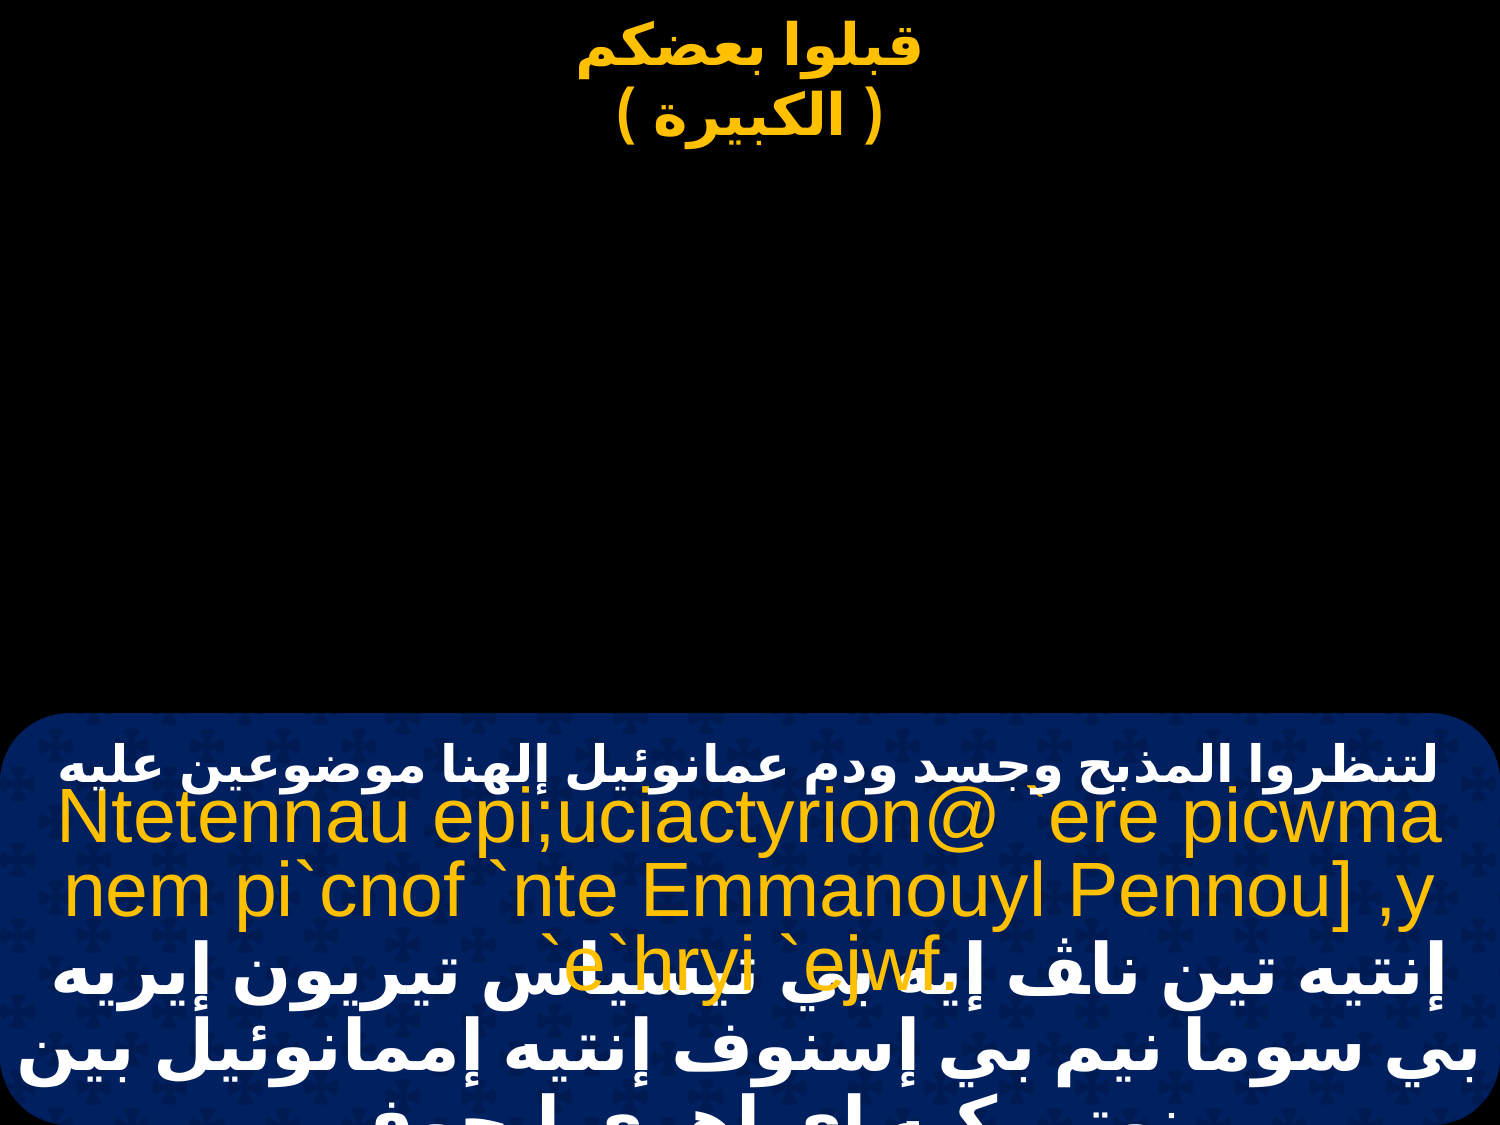

#
لتنظروا المذبح وجسد ودم عمانوئيل إلهنا موضوعين عليه
Ntetennau epi;uciactyrion@ `ere picwma nem pi`cnof `nte Emmanouyl Pennou] ,y `e`hryi `ejwf.
إنتيه تين ناﭫ إيه بي ثيسياس تيريون إيريه بي سوما نيم بي إسنوف إنتيه إممانوئيل بين نوتي كيه إي إهري إيجوف.